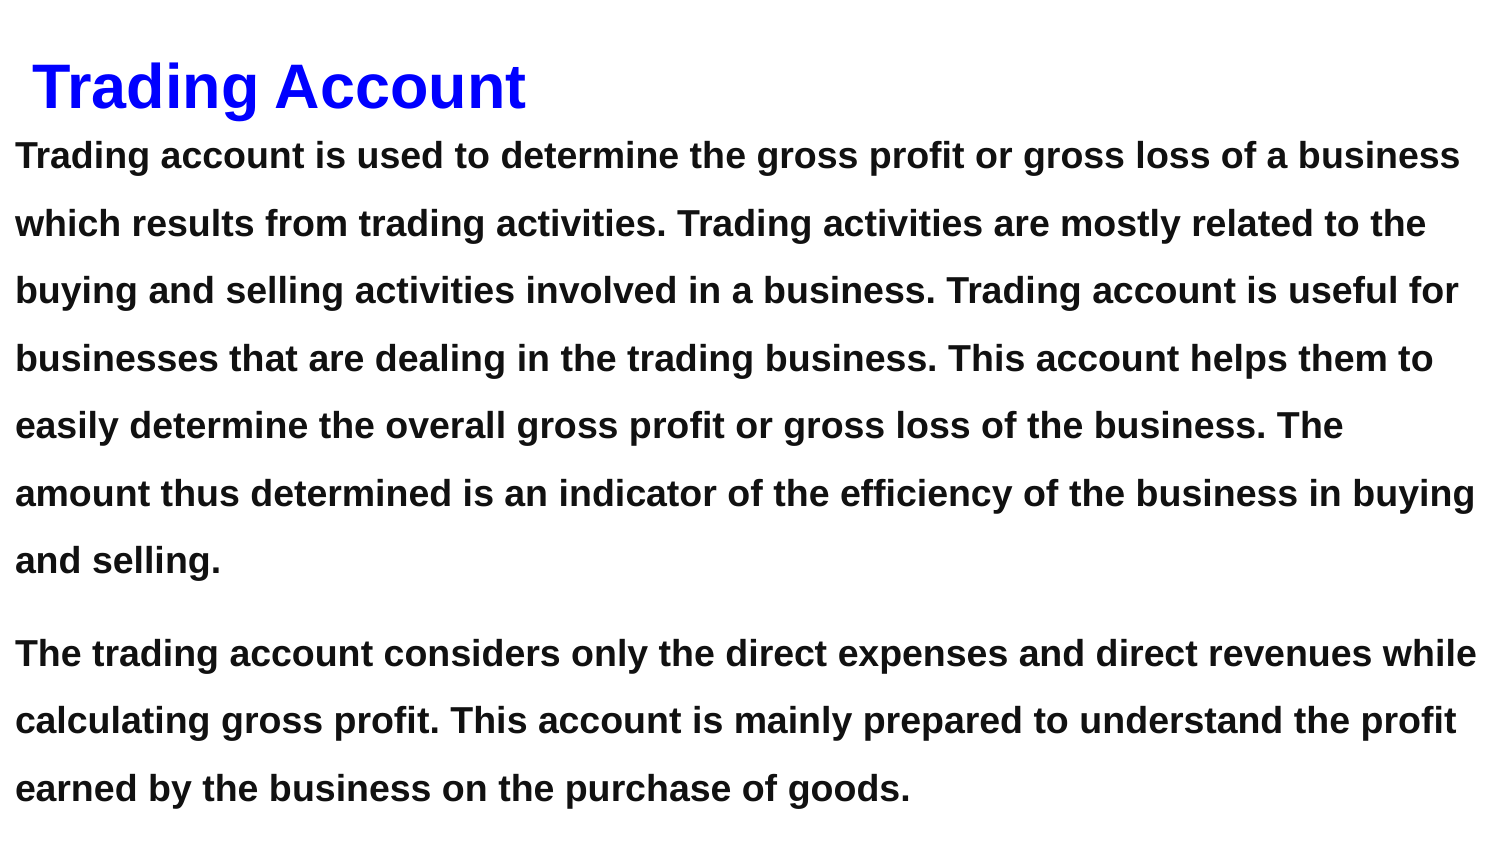

# Trading Account

Trading account is used to determine the gross profit or gross loss of a business which results from trading activities. Trading activities are mostly related to the buying and selling activities involved in a business. Trading account is useful for businesses that are dealing in the trading business. This account helps them to easily determine the overall gross profit or gross loss of the business. The amount thus determined is an indicator of the efficiency of the business in buying and selling.
The trading account considers only the direct expenses and direct revenues while calculating gross profit. This account is mainly prepared to understand the profit earned by the business on the purchase of goods.